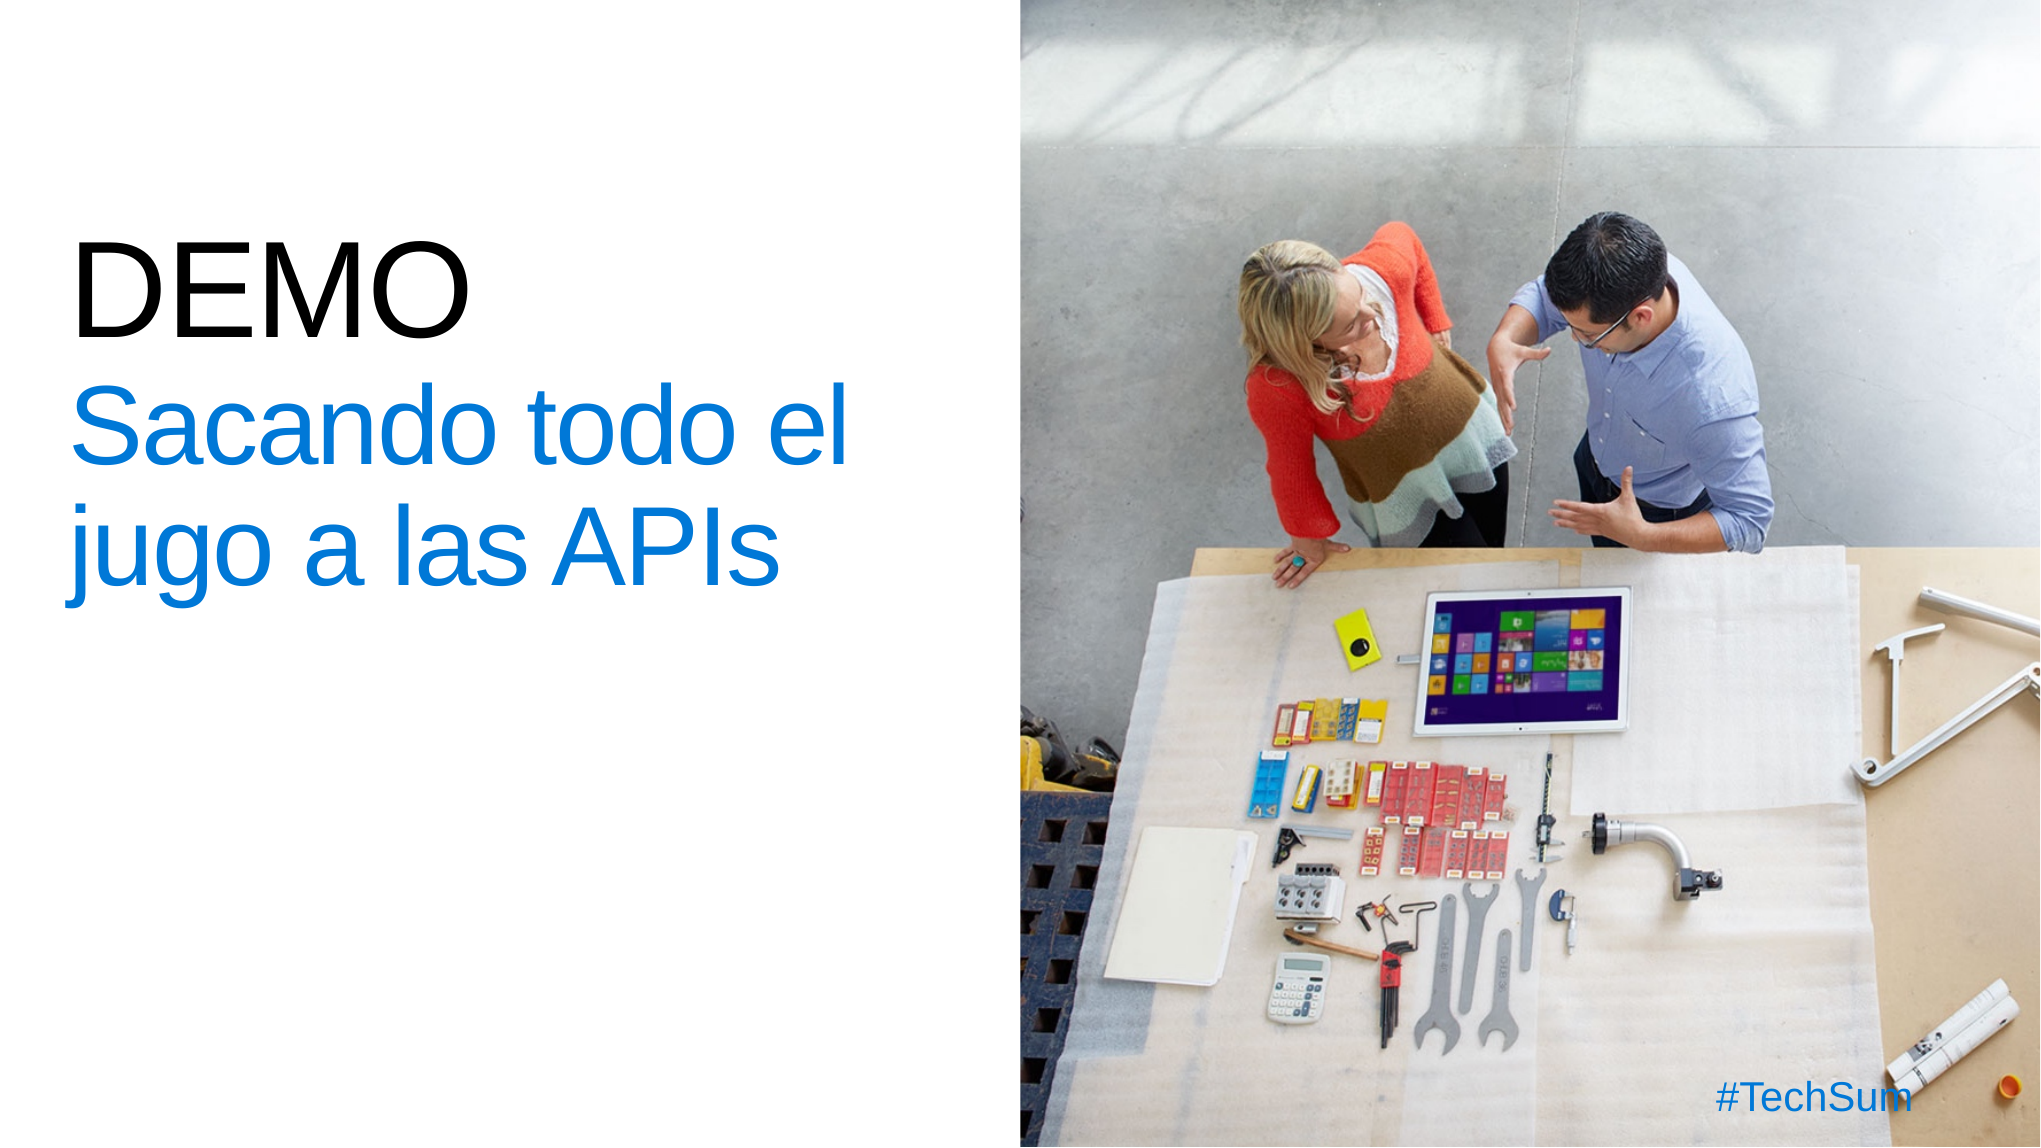

# DEMO Sacando todo el jugo a las APIs